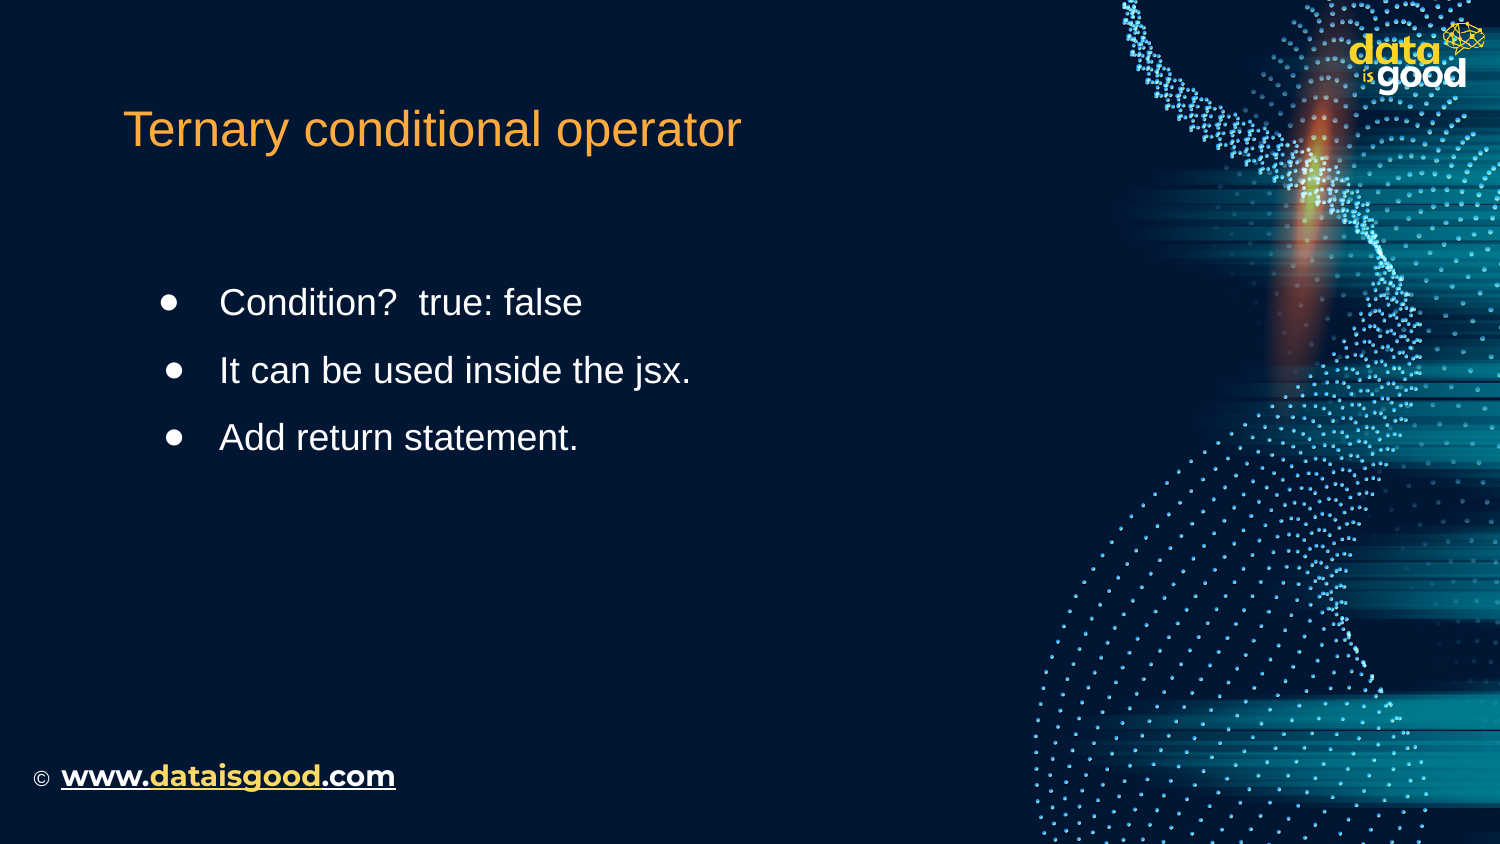

# Ternary conditional operator
Condition?  true: false
It can be used inside the jsx.
Add return statement.